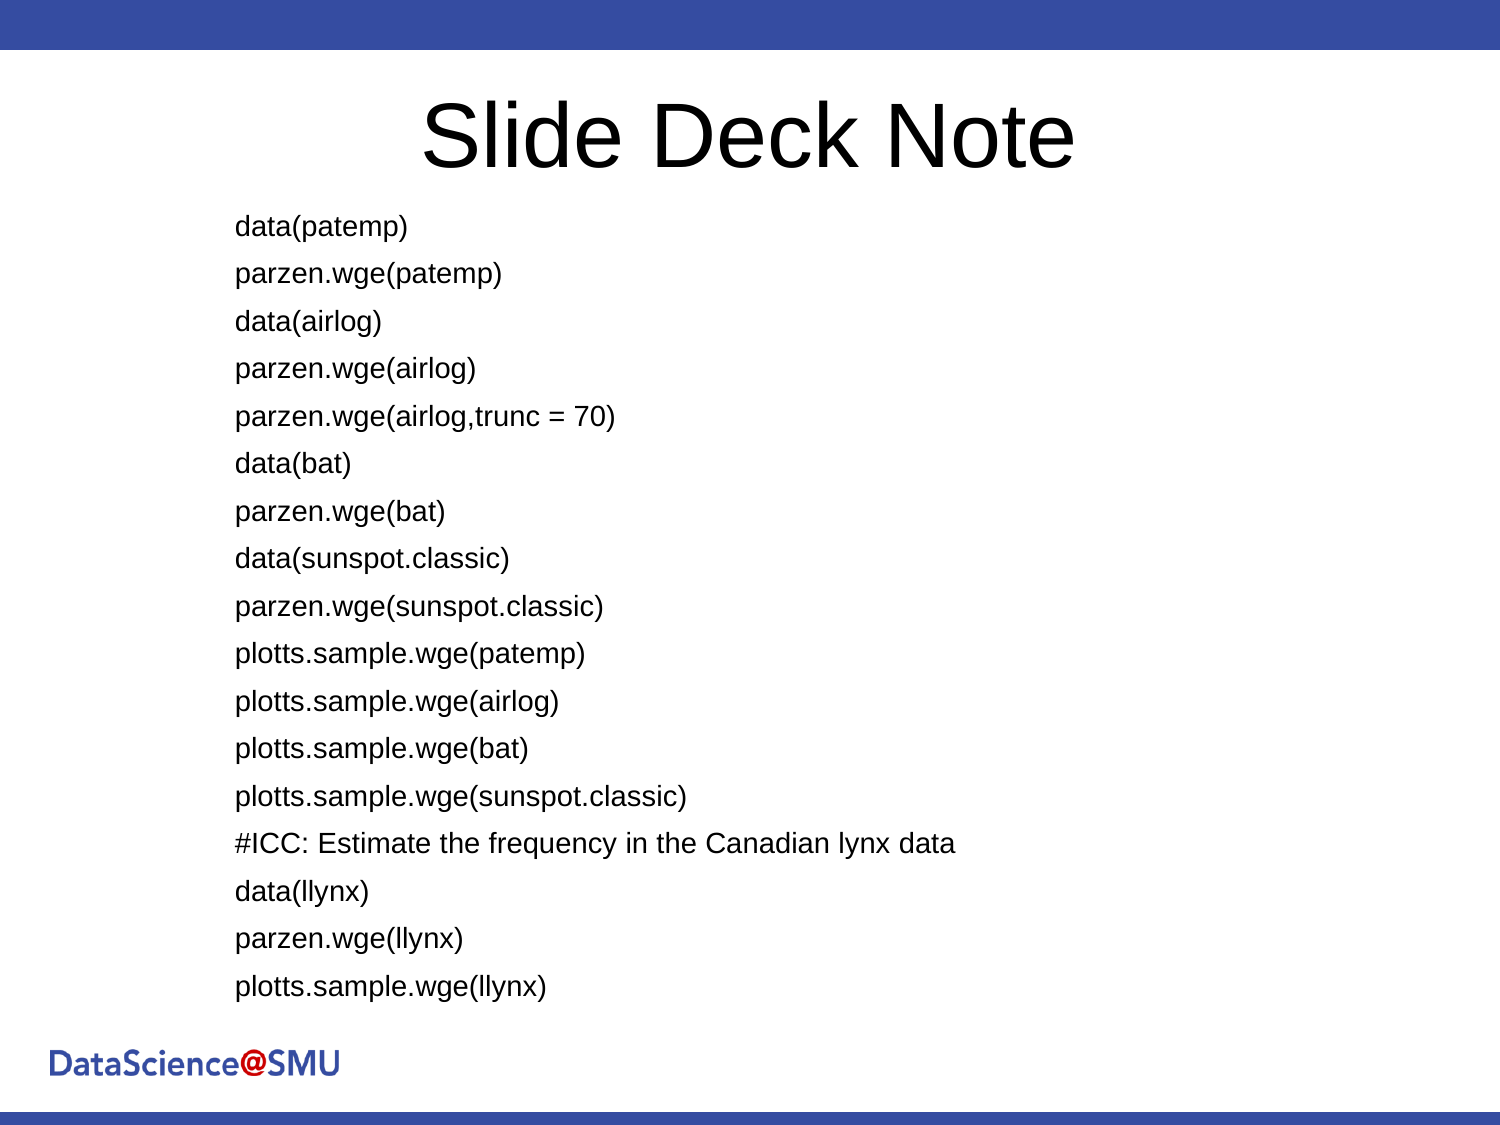

# Slide Deck Note
data(patemp)
parzen.wge(patemp)
data(airlog)
parzen.wge(airlog)
parzen.wge(airlog,trunc = 70)
data(bat)
parzen.wge(bat)
data(sunspot.classic)
parzen.wge(sunspot.classic)
plotts.sample.wge(patemp)
plotts.sample.wge(airlog)
plotts.sample.wge(bat)
plotts.sample.wge(sunspot.classic)
#ICC: Estimate the frequency in the Canadian lynx data
data(llynx)
parzen.wge(llynx)
plotts.sample.wge(llynx)